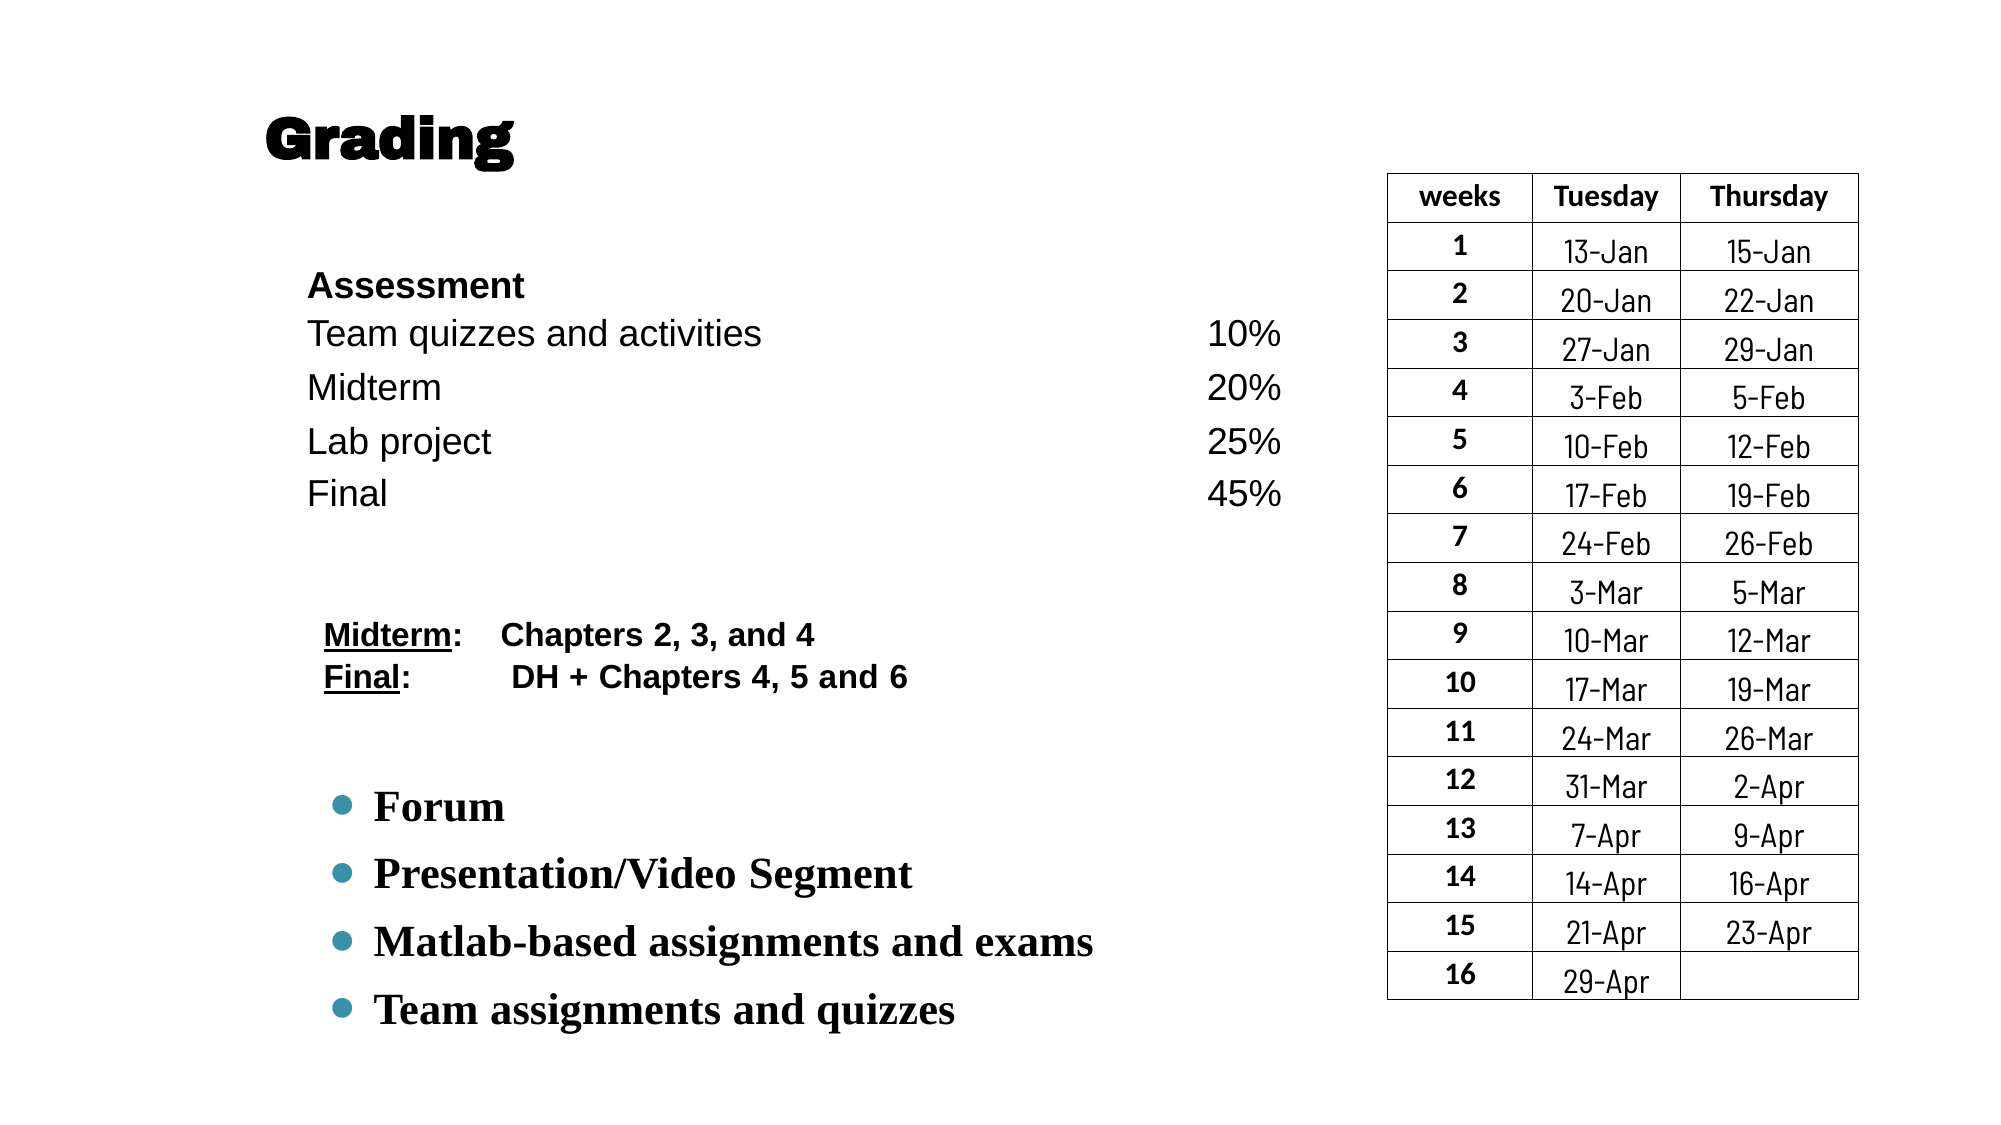

# Grading
| weeks | Tuesday | Thursday |
| --- | --- | --- |
| 1 | 13-Jan | 15-Jan |
| 2 | 20-Jan | 22-Jan |
| 3 | 27-Jan | 29-Jan |
| 4 | 3-Feb | 5-Feb |
| 5 | 10-Feb | 12-Feb |
| 6 | 17-Feb | 19-Feb |
| 7 | 24-Feb | 26-Feb |
| 8 | 3-Mar | 5-Mar |
| 9 | 10-Mar | 12-Mar |
| 10 | 17-Mar | 19-Mar |
| 11 | 24-Mar | 26-Mar |
| 12 | 31-Mar | 2-Apr |
| 13 | 7-Apr | 9-Apr |
| 14 | 14-Apr | 16-Apr |
| 15 | 21-Apr | 23-Apr |
| 16 | 29-Apr |  |
| Assessment |  |
| --- | --- |
| Team quizzes and activities | 10% |
| Midterm | 20% |
| Lab project | 25% |
| Final | 45% |
Midterm:    Chapters 2, 3, and 4
Final: 	    DH + Chapters 4, 5 and 6
Forum
Presentation/Video Segment
Matlab-based assignments and exams
Team assignments and quizzes